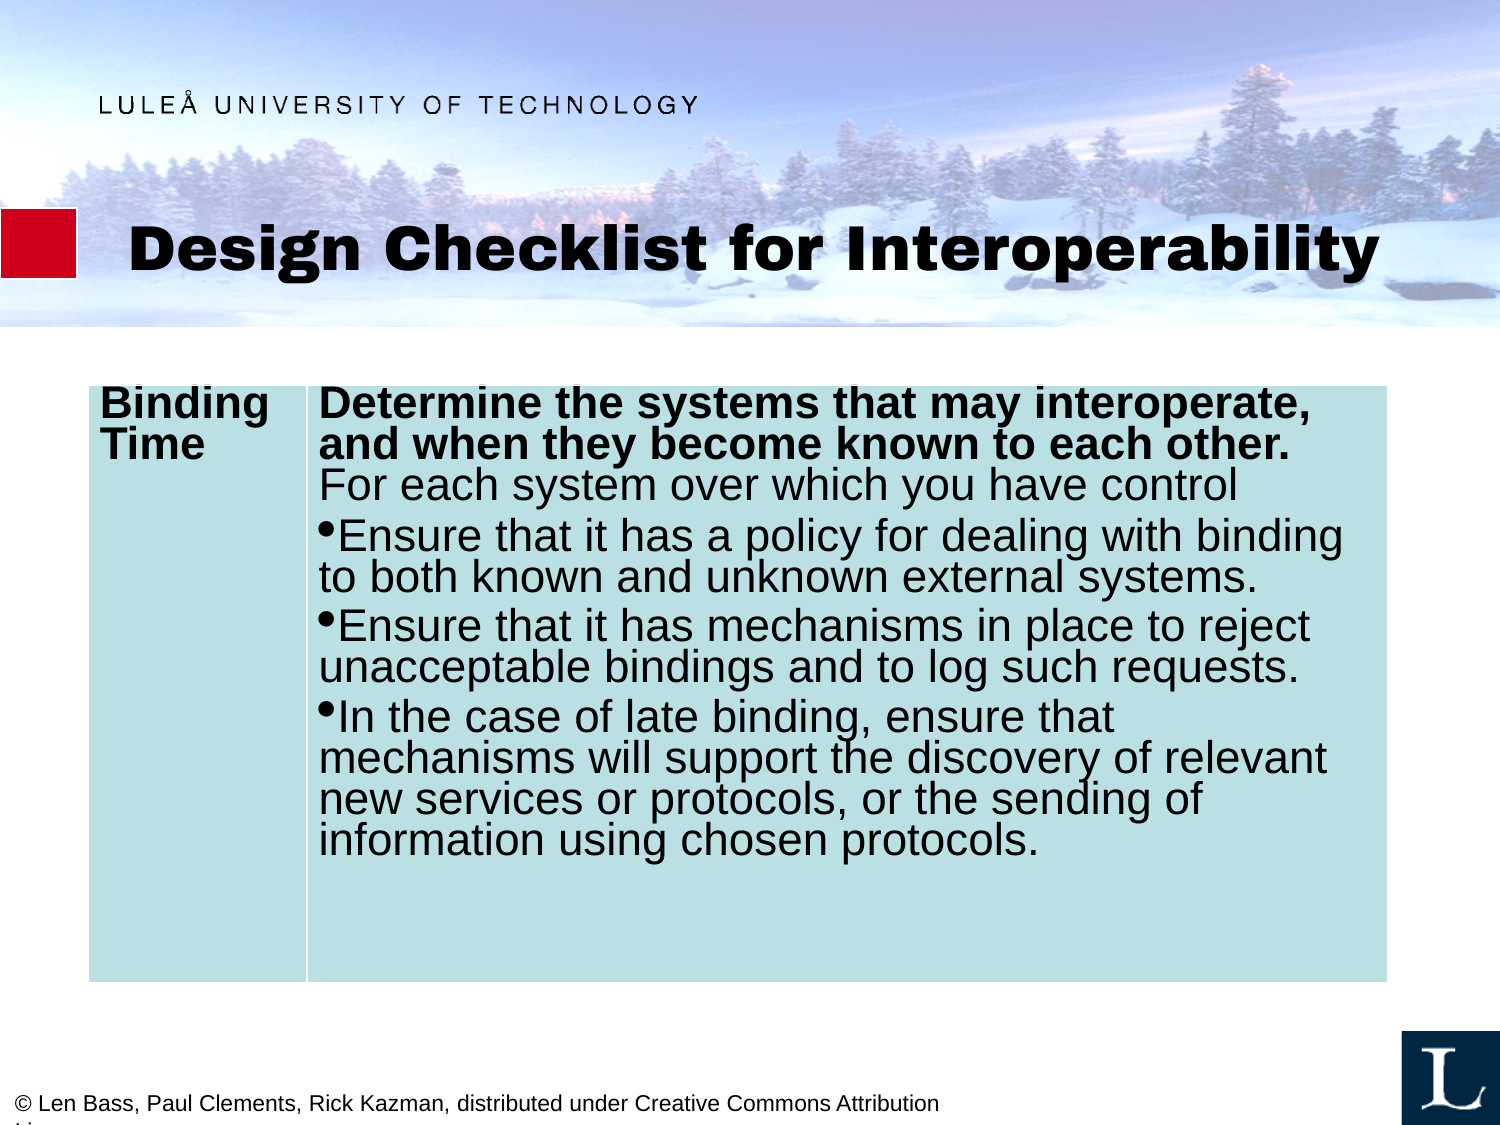

# Design Checklist for Interoperability
| Binding Time | Determine the systems that may interoperate, and when they become known to each other. For each system over which you have control Ensure that it has a policy for dealing with binding to both known and unknown external systems. Ensure that it has mechanisms in place to reject unacceptable bindings and to log such requests. In the case of late binding, ensure that mechanisms will support the discovery of relevant new services or protocols, or the sending of information using chosen protocols. |
| --- | --- |
© Len Bass, Paul Clements, Rick Kazman, distributed under Creative Commons Attribution License